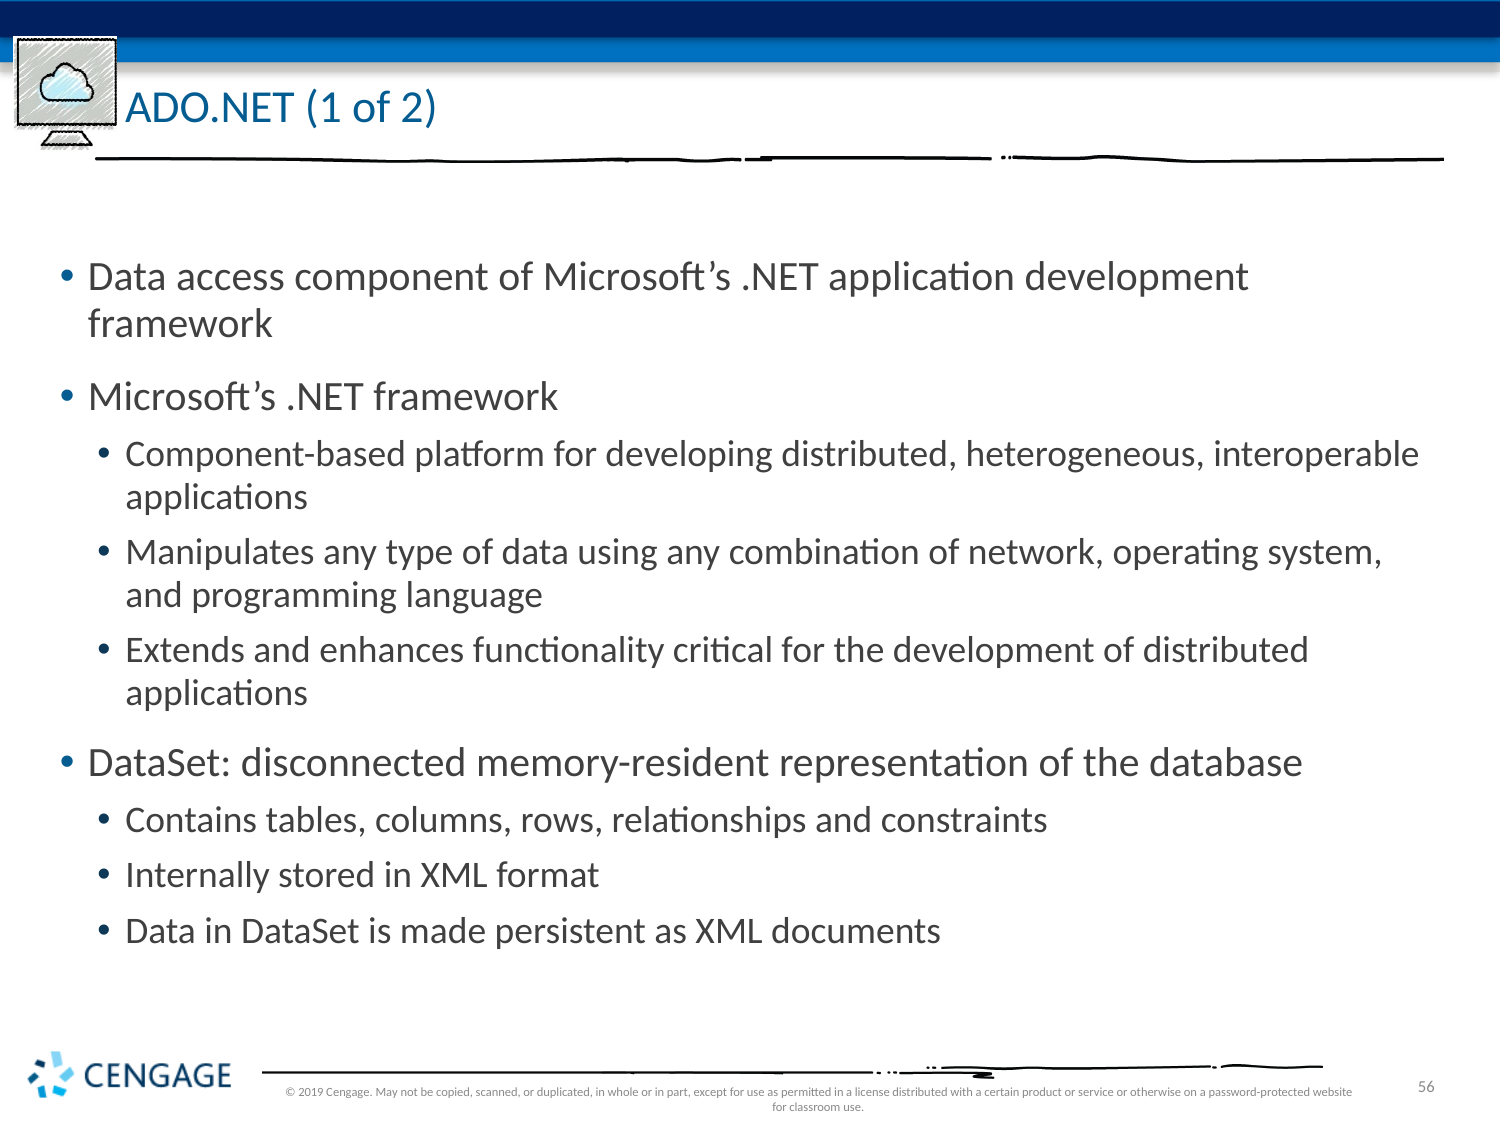

# ADO.NET (1 of 2)
Data access component of Microsoft’s .NET application development framework
Microsoft’s .NET framework
Component-based platform for developing distributed, heterogeneous, interoperable applications
Manipulates any type of data using any combination of network, operating system, and programming language
Extends and enhances functionality critical for the development of distributed applications
DataSet: disconnected memory-resident representation of the database
Contains tables, columns, rows, relationships and constraints
Internally stored in XML format
Data in DataSet is made persistent as XML documents

© 2019 Cengage. May not be copied, scanned, or duplicated, in whole or in part, except for use as permitted in a license distributed with a certain product or service or otherwise on a password-protected website for classroom use.